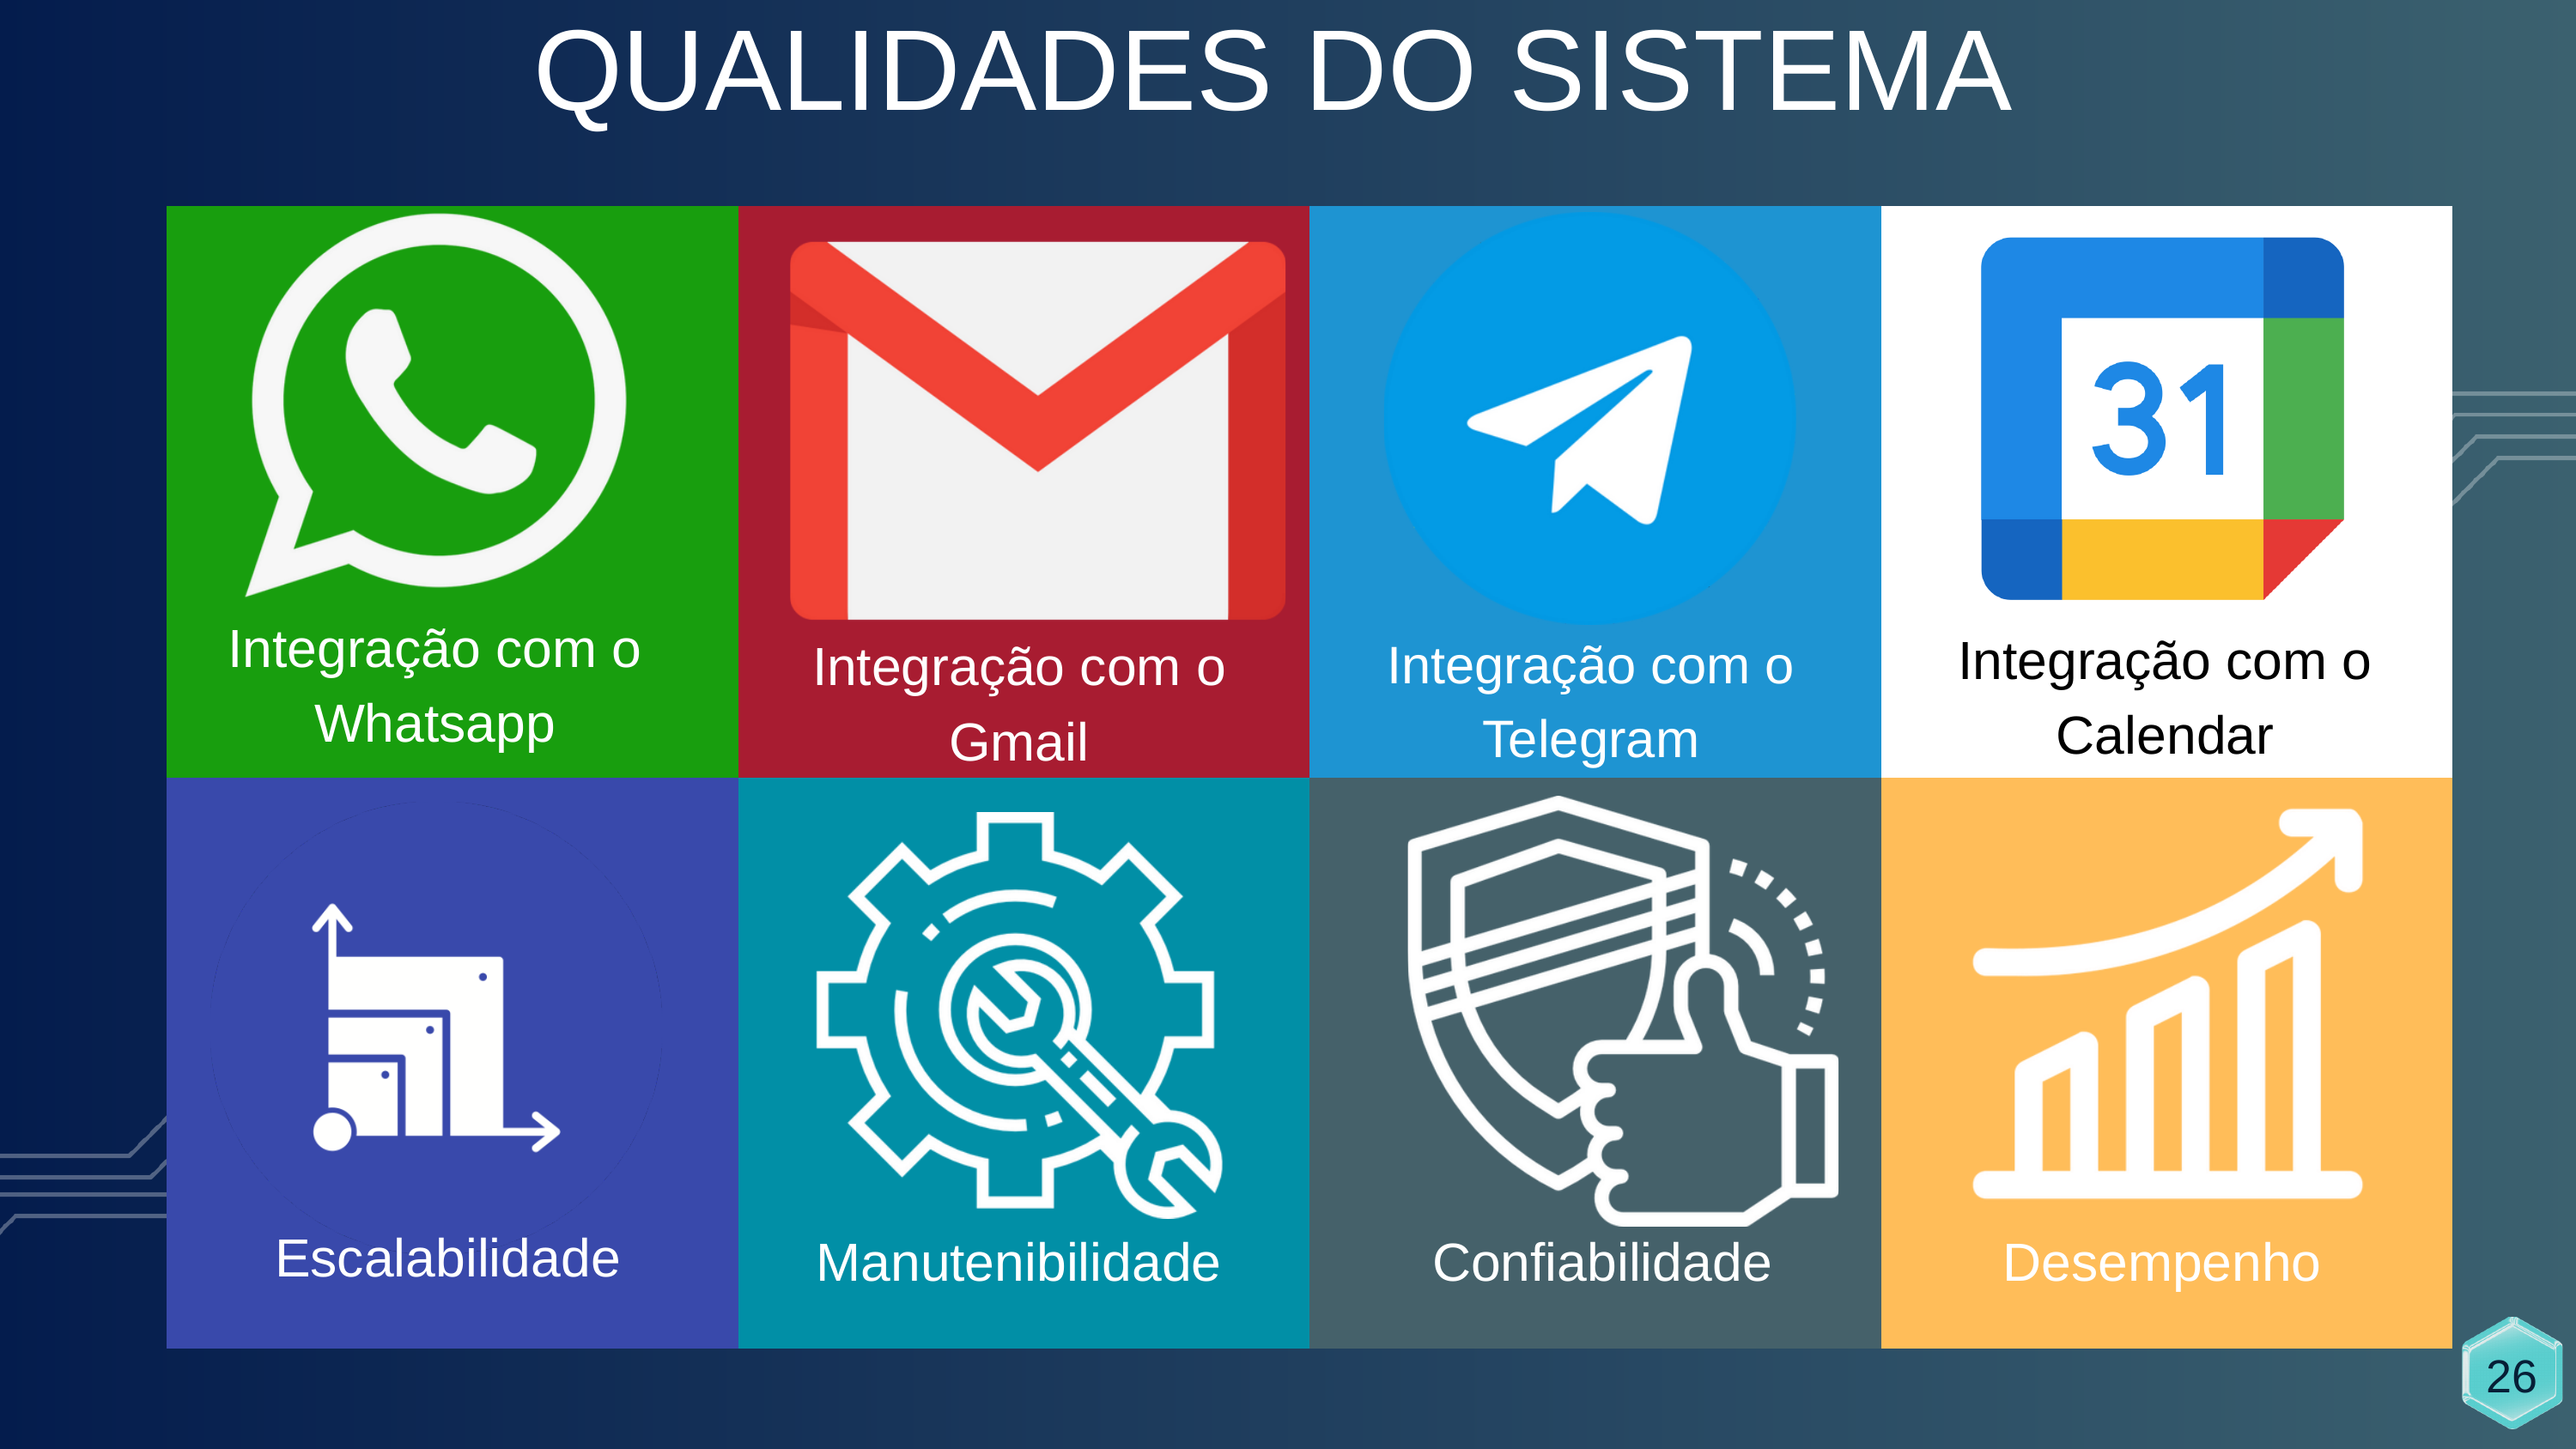

QUALIDADES DO SISTEMA

Integração com o Whatsapp
Integração com o Calendar
Integração com o Telegram
Integração com o Gmail

Escalabilidade
Manutenibilidade
Confiabilidade
Desempenho

26